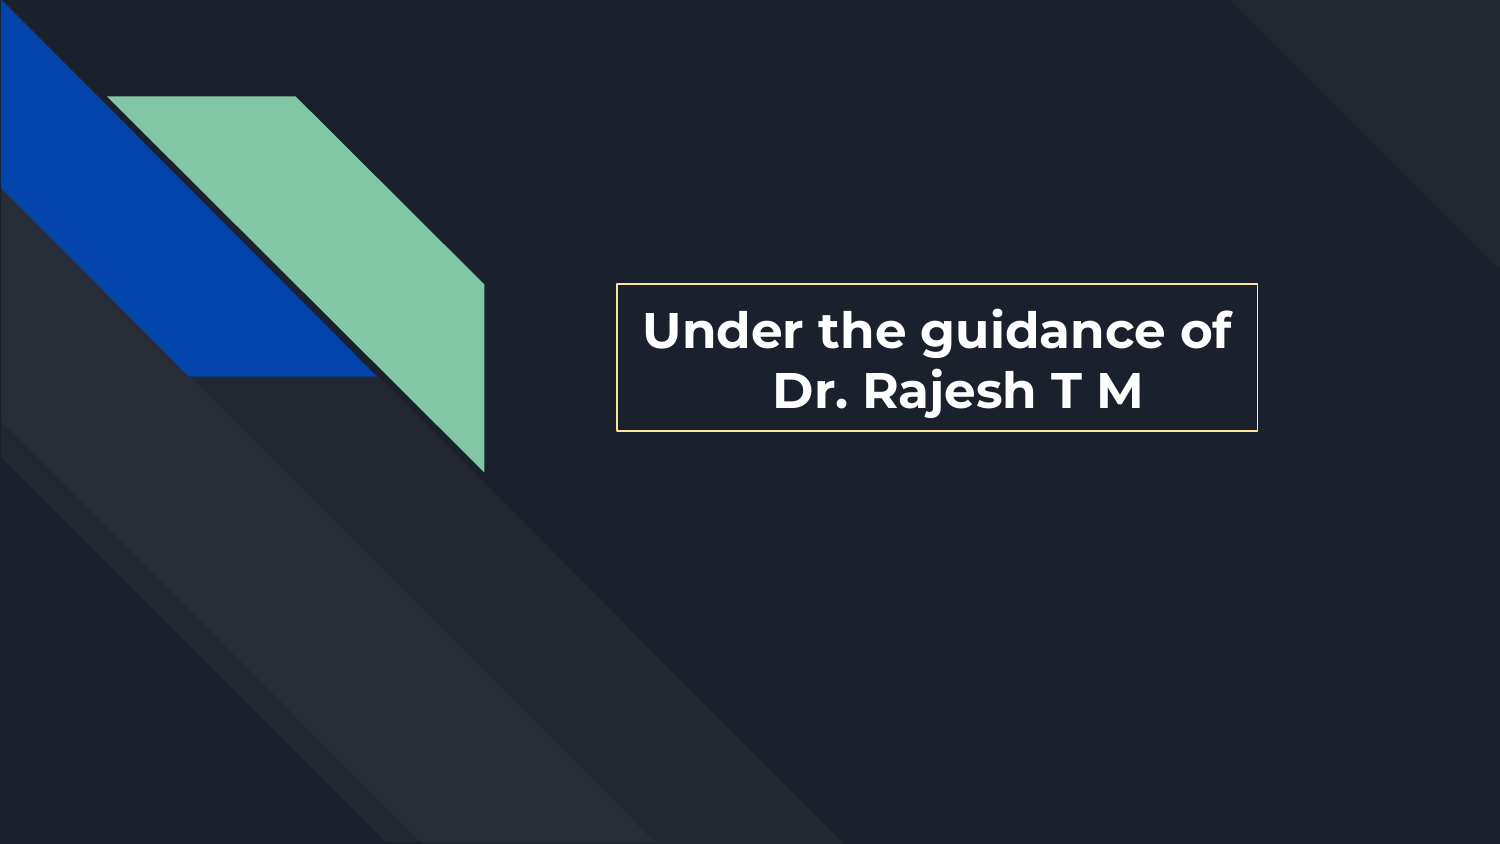

# Under the guidance of
   Dr. Rajesh T M